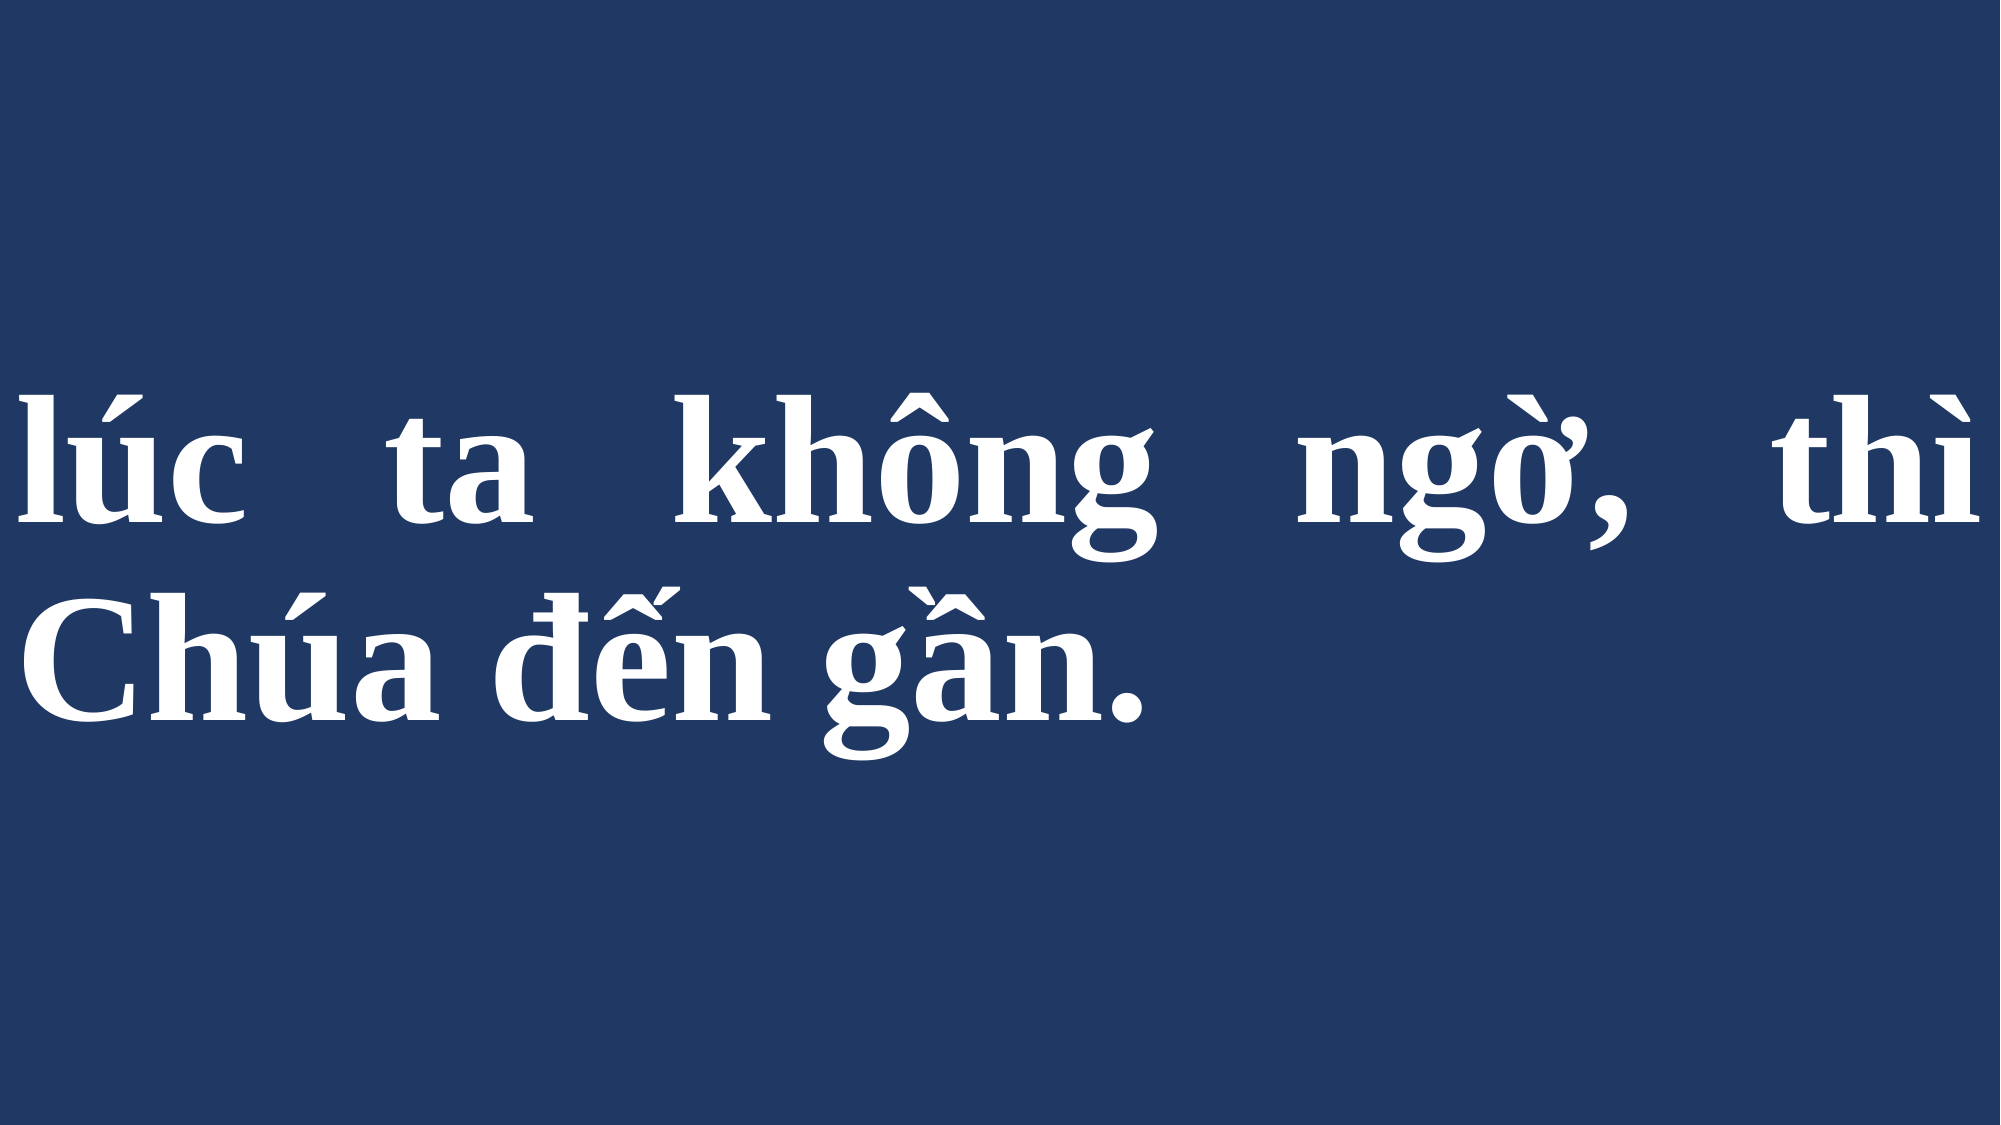

# lúc ta không ngờ, thì Chúa đến gần.